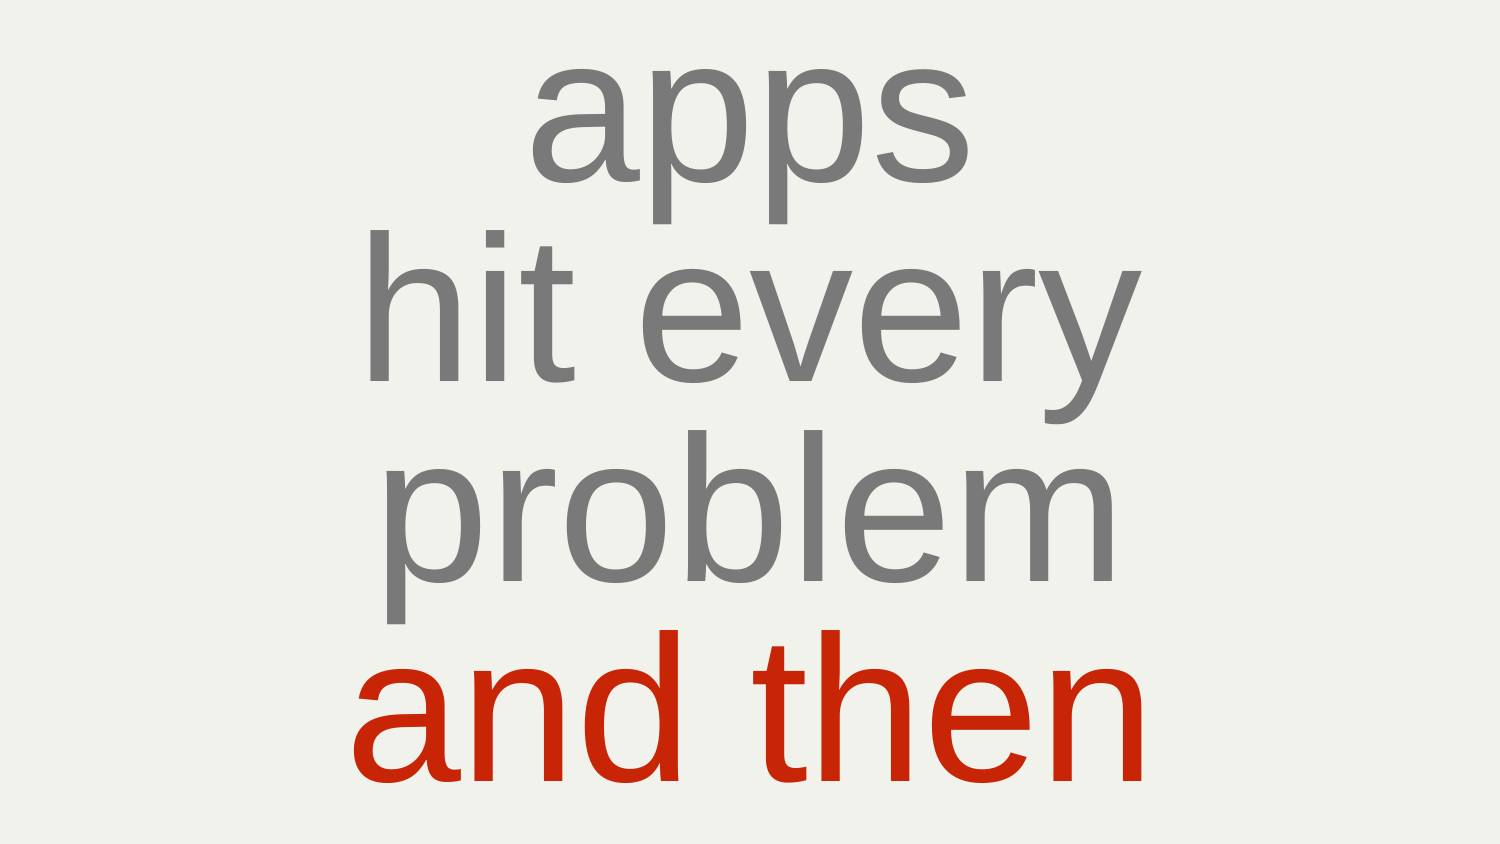

Native UI apps
hit every problem
and then some